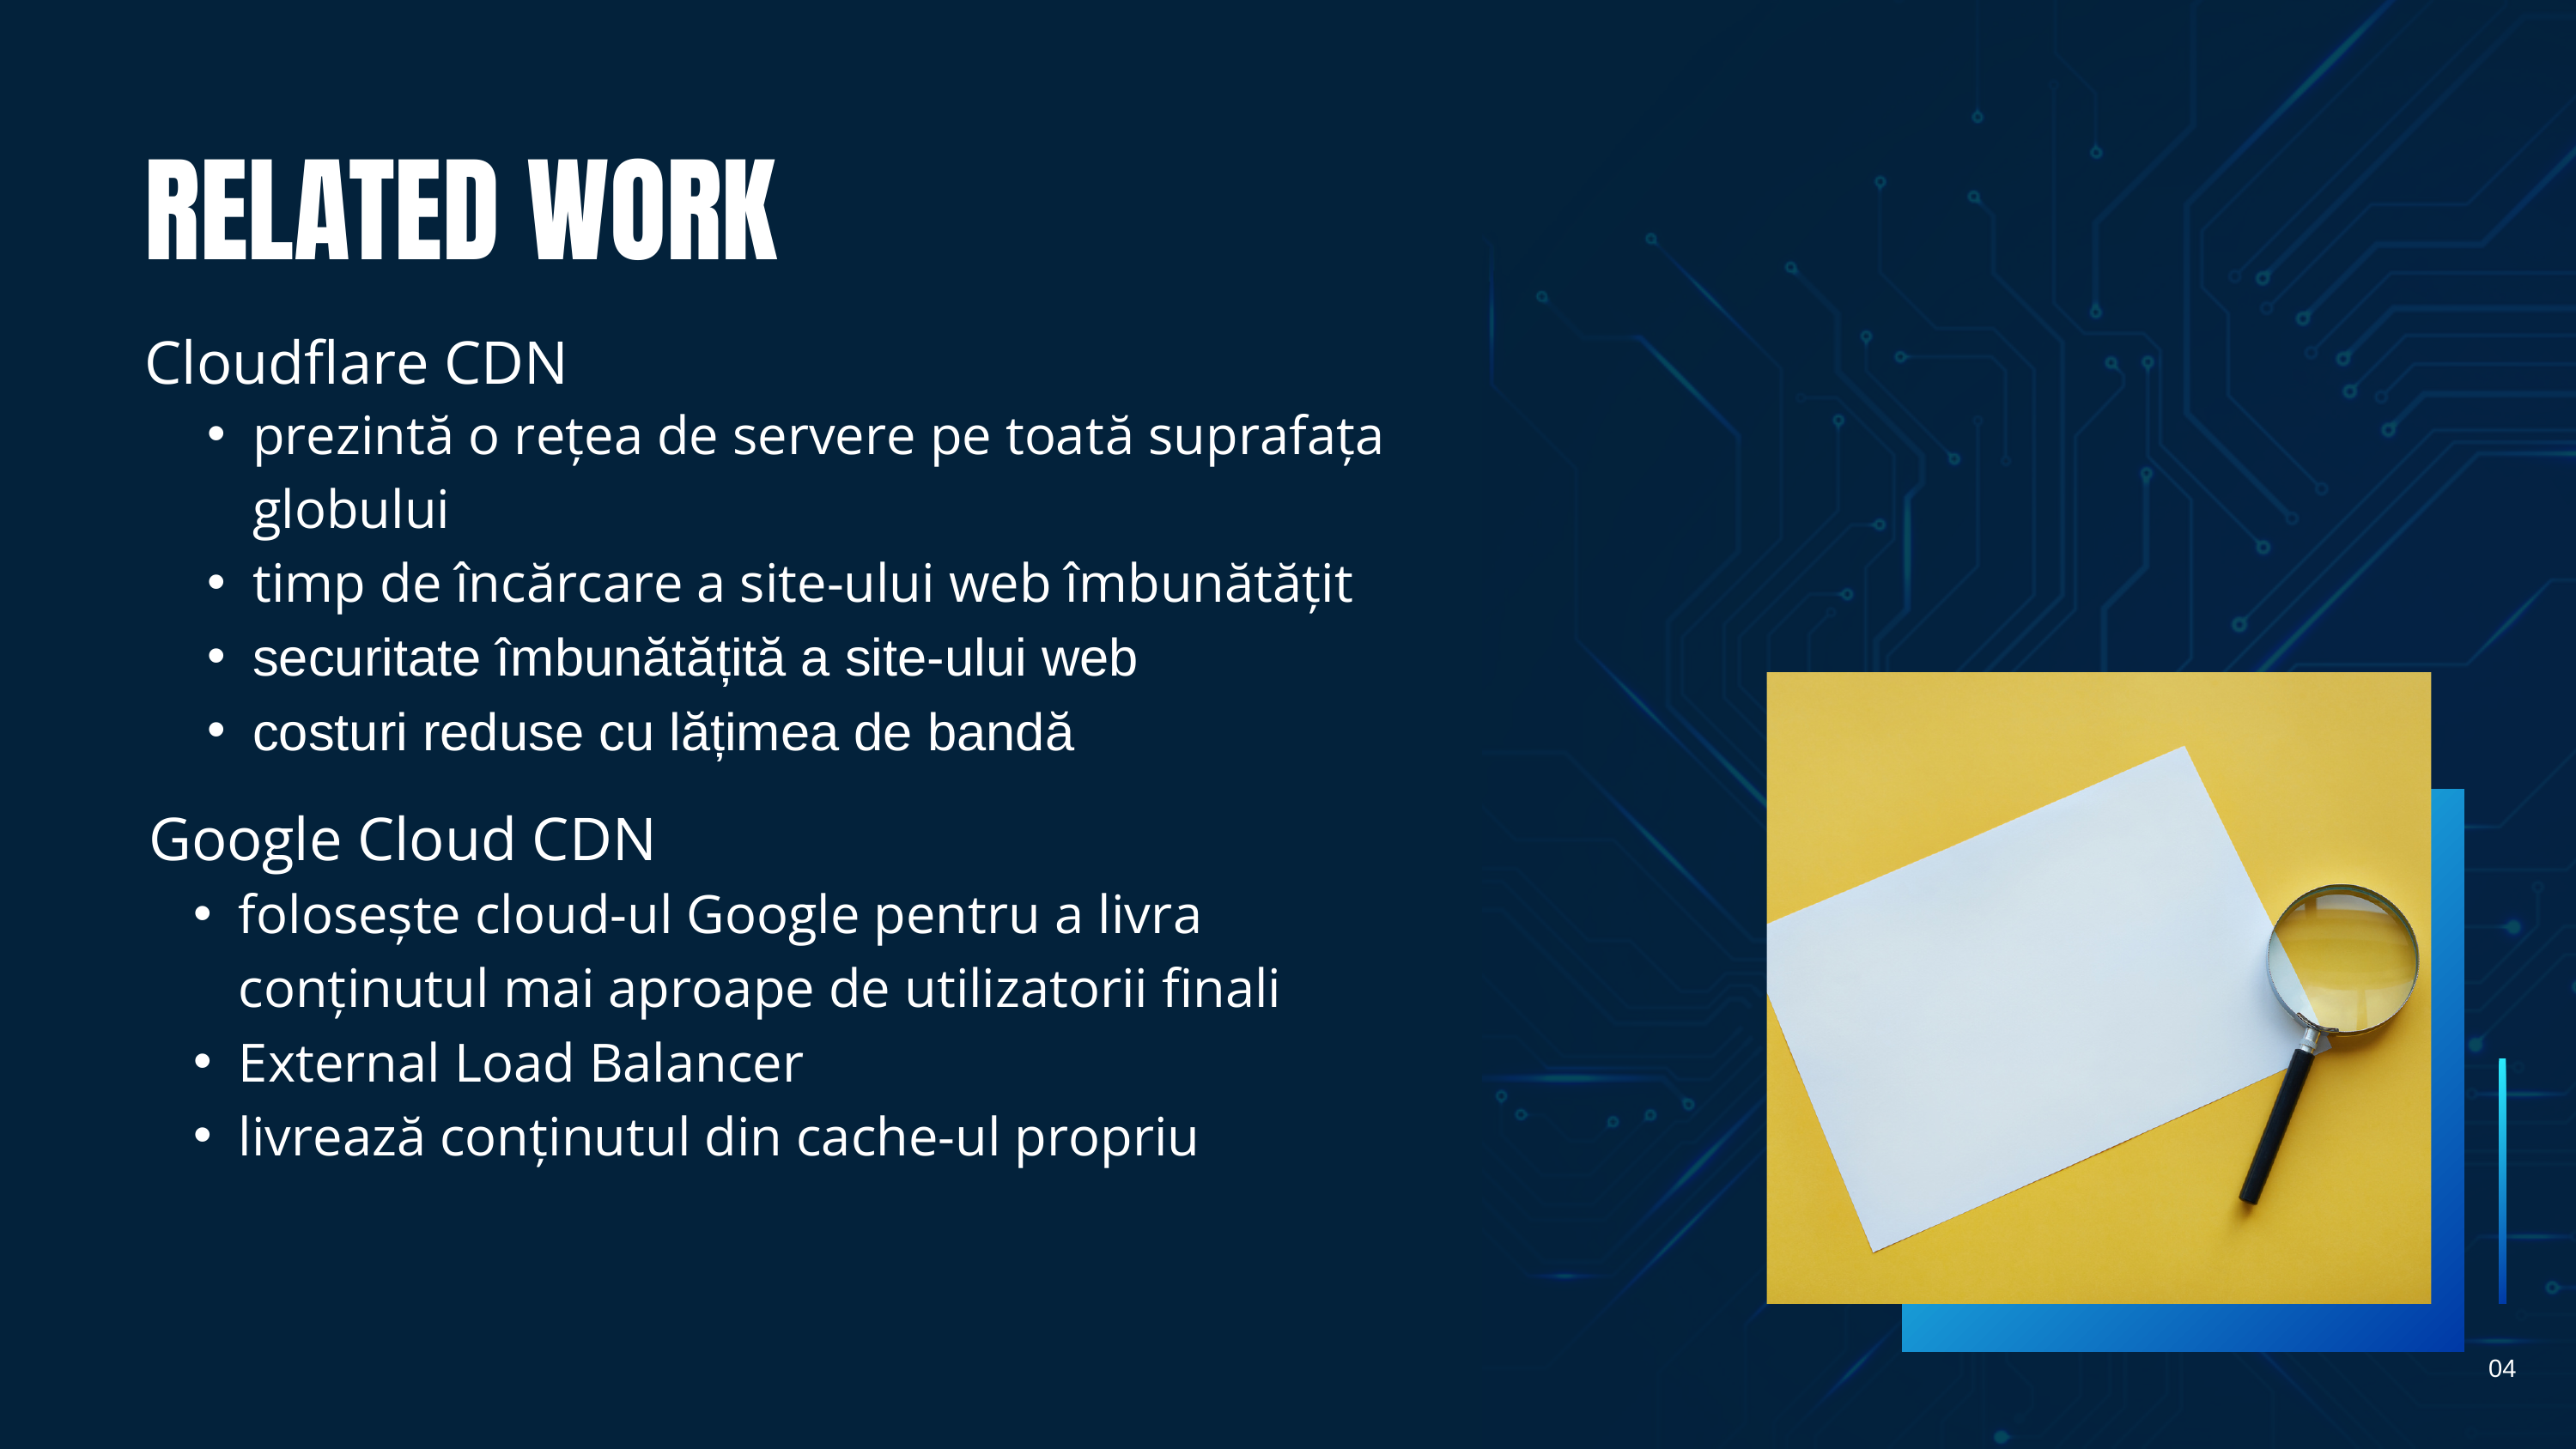

RELATED WORK
Cloudflare CDN

prezintă o rețea de servere pe toată suprafața globului
timp de încărcare a site-ului web îmbunătățit
securitate îmbunătățită a site-ului web
costuri reduse cu lățimea de bandă

Google Cloud CDN

folosește cloud-ul Google pentru a livra conținutul mai aproape de utilizatorii finali
External Load Balancer
livrează conținutul din cache-ul propriu

04